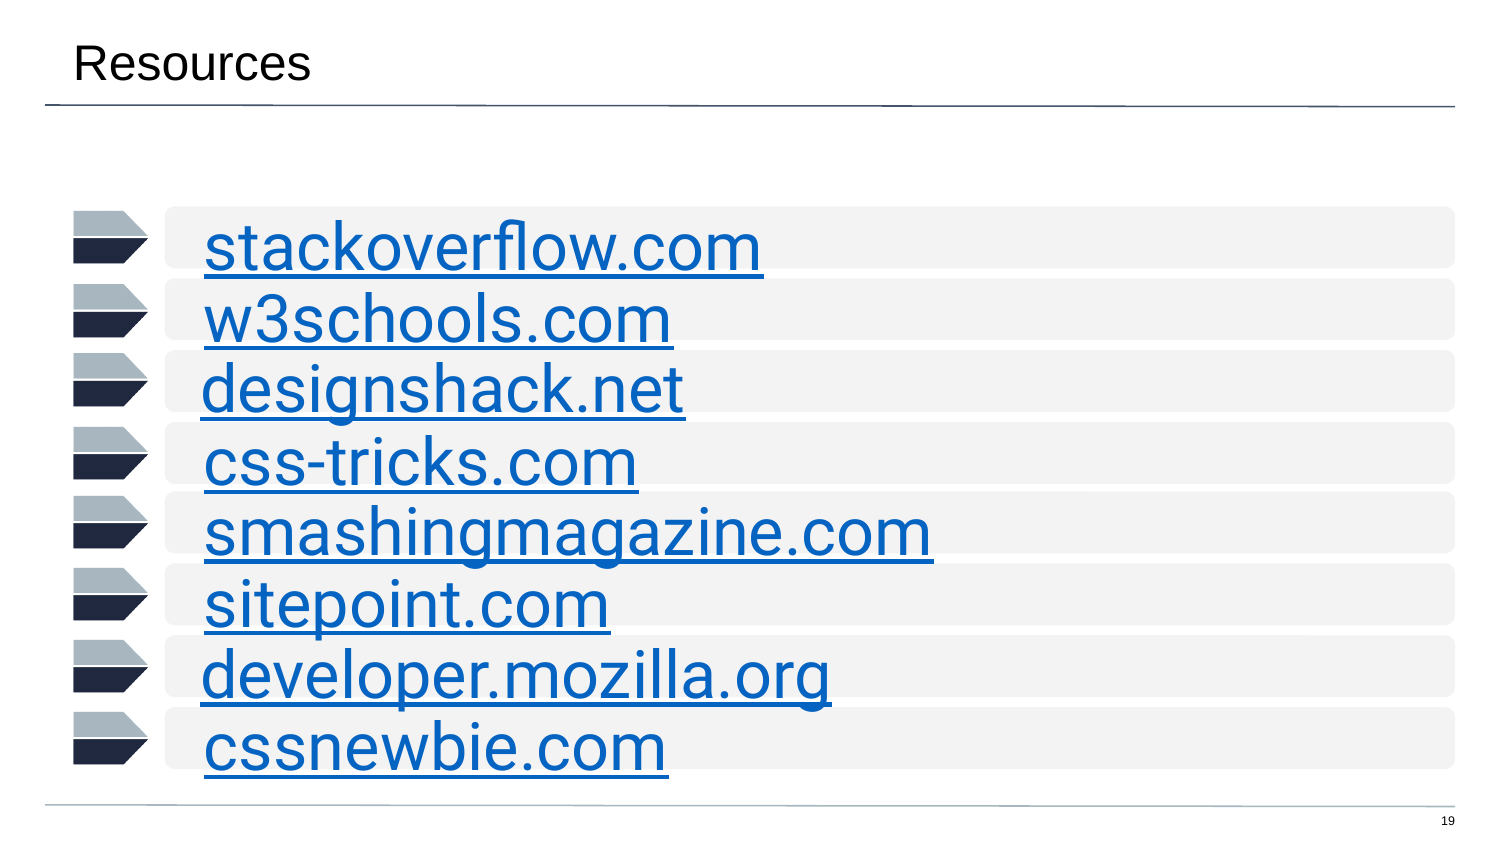

# Resources

stackoverflow.com
w3schools.com
designshack.net
css-tricks.com
smashingmagazine.com
sitepoint.com
developer.mozilla.org
cssnewbie.com